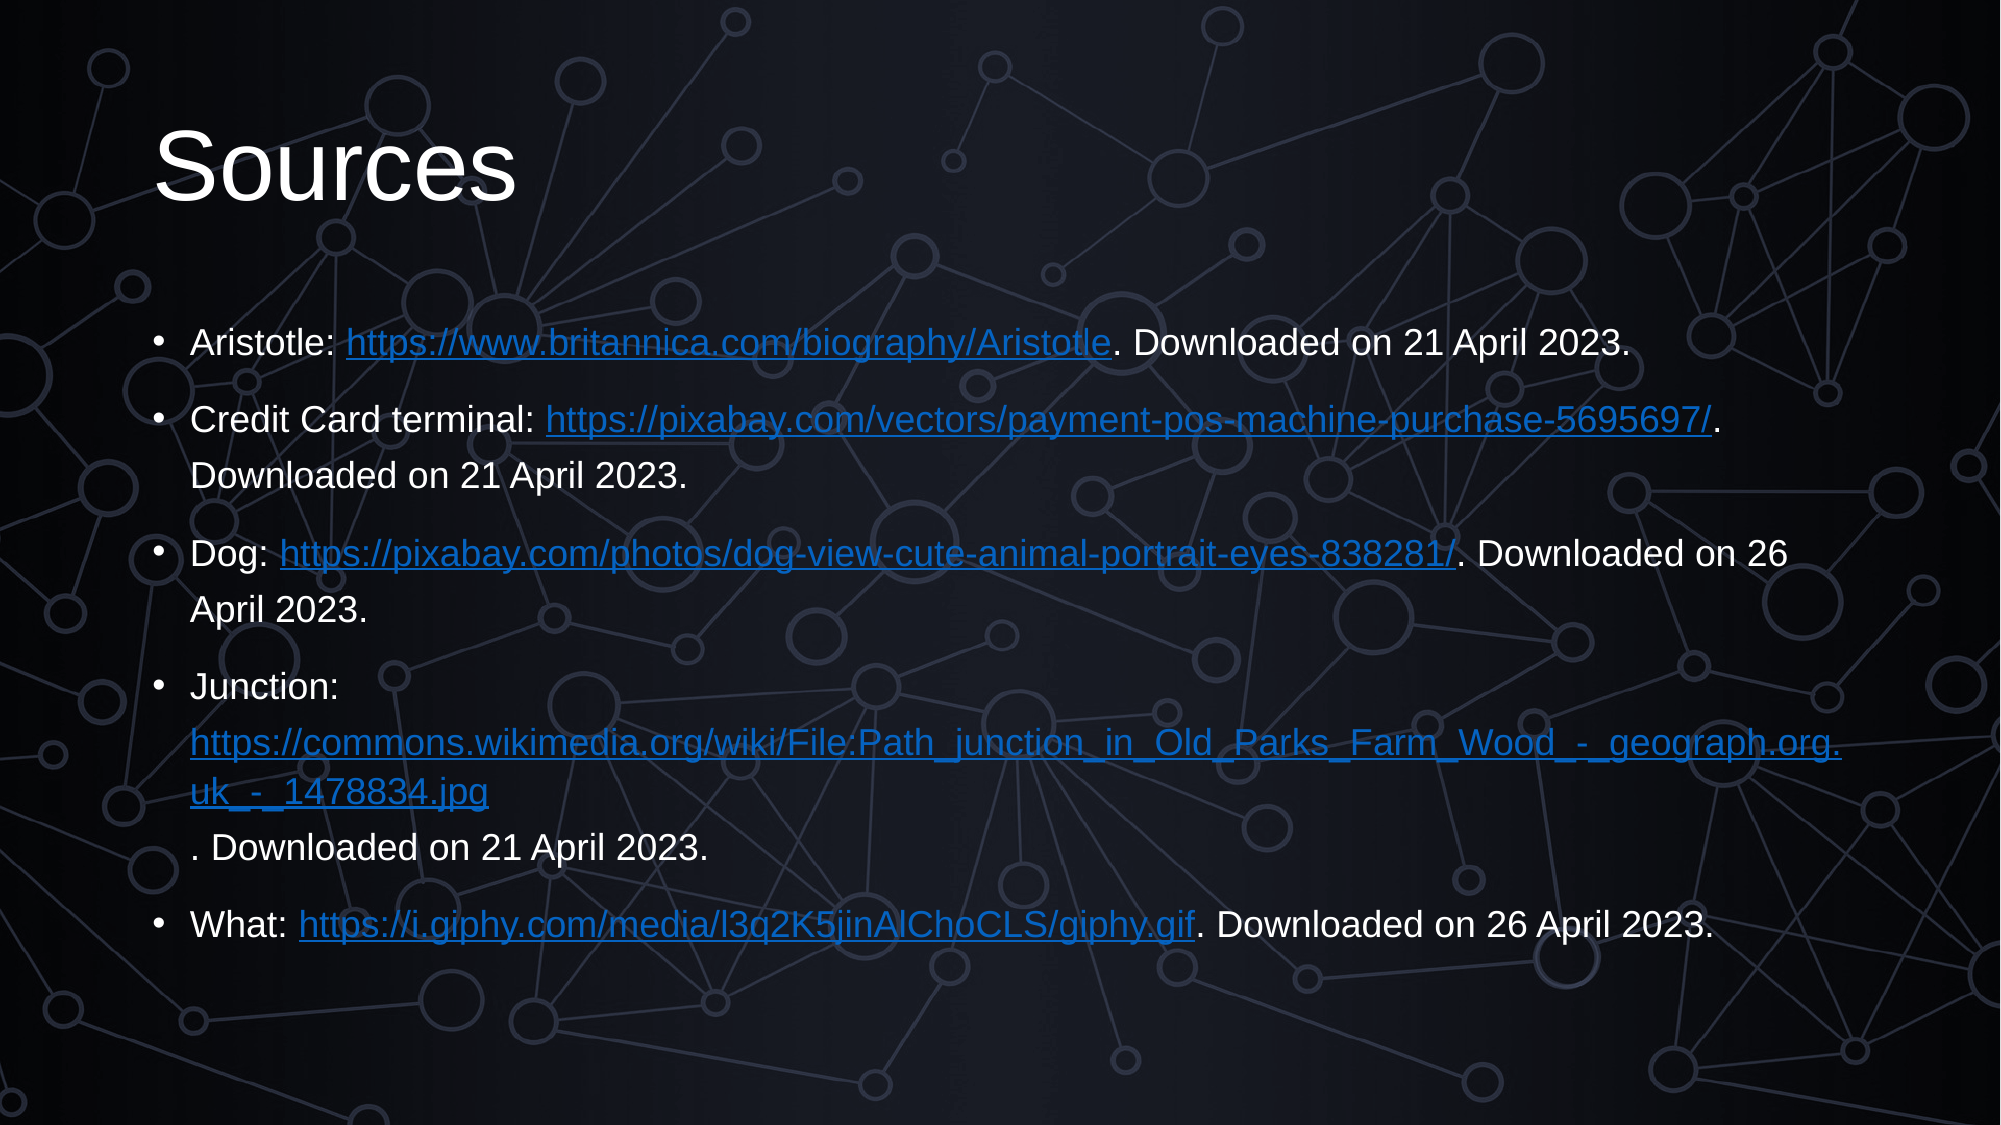

# Sources
Aristotle: https://www.britannica.com/biography/Aristotle. Downloaded on 21 April 2023.
Credit Card terminal: https://pixabay.com/vectors/payment-pos-machine-purchase-5695697/. Downloaded on 21 April 2023.
Dog: https://pixabay.com/photos/dog-view-cute-animal-portrait-eyes-838281/. Downloaded on 26 April 2023.
Junction: https://commons.wikimedia.org/wiki/File:Path_junction_in_Old_Parks_Farm_Wood_-_geograph.org.uk_-_1478834.jpg. Downloaded on 21 April 2023.
What: https://i.giphy.com/media/l3q2K5jinAlChoCLS/giphy.gif. Downloaded on 26 April 2023.